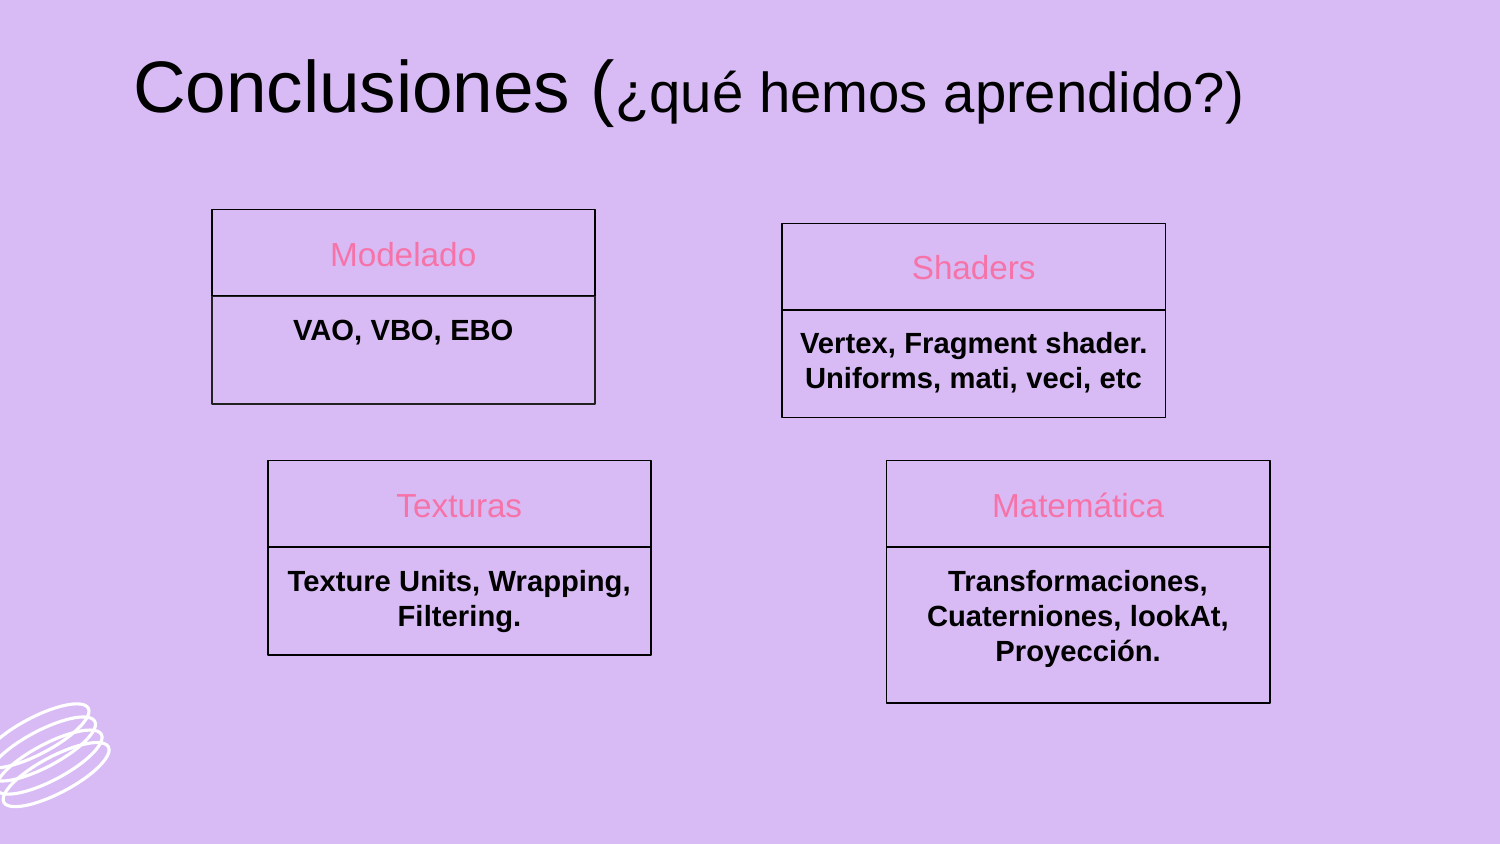

# Conclusiones (¿qué hemos aprendido?)
Modelado
Shaders
VAO, VBO, EBO
Vertex, Fragment shader. Uniforms, mati, veci, etc
Texturas
Matemática
Texture Units, Wrapping, Filtering.
Transformaciones, Cuaterniones, lookAt, Proyección.